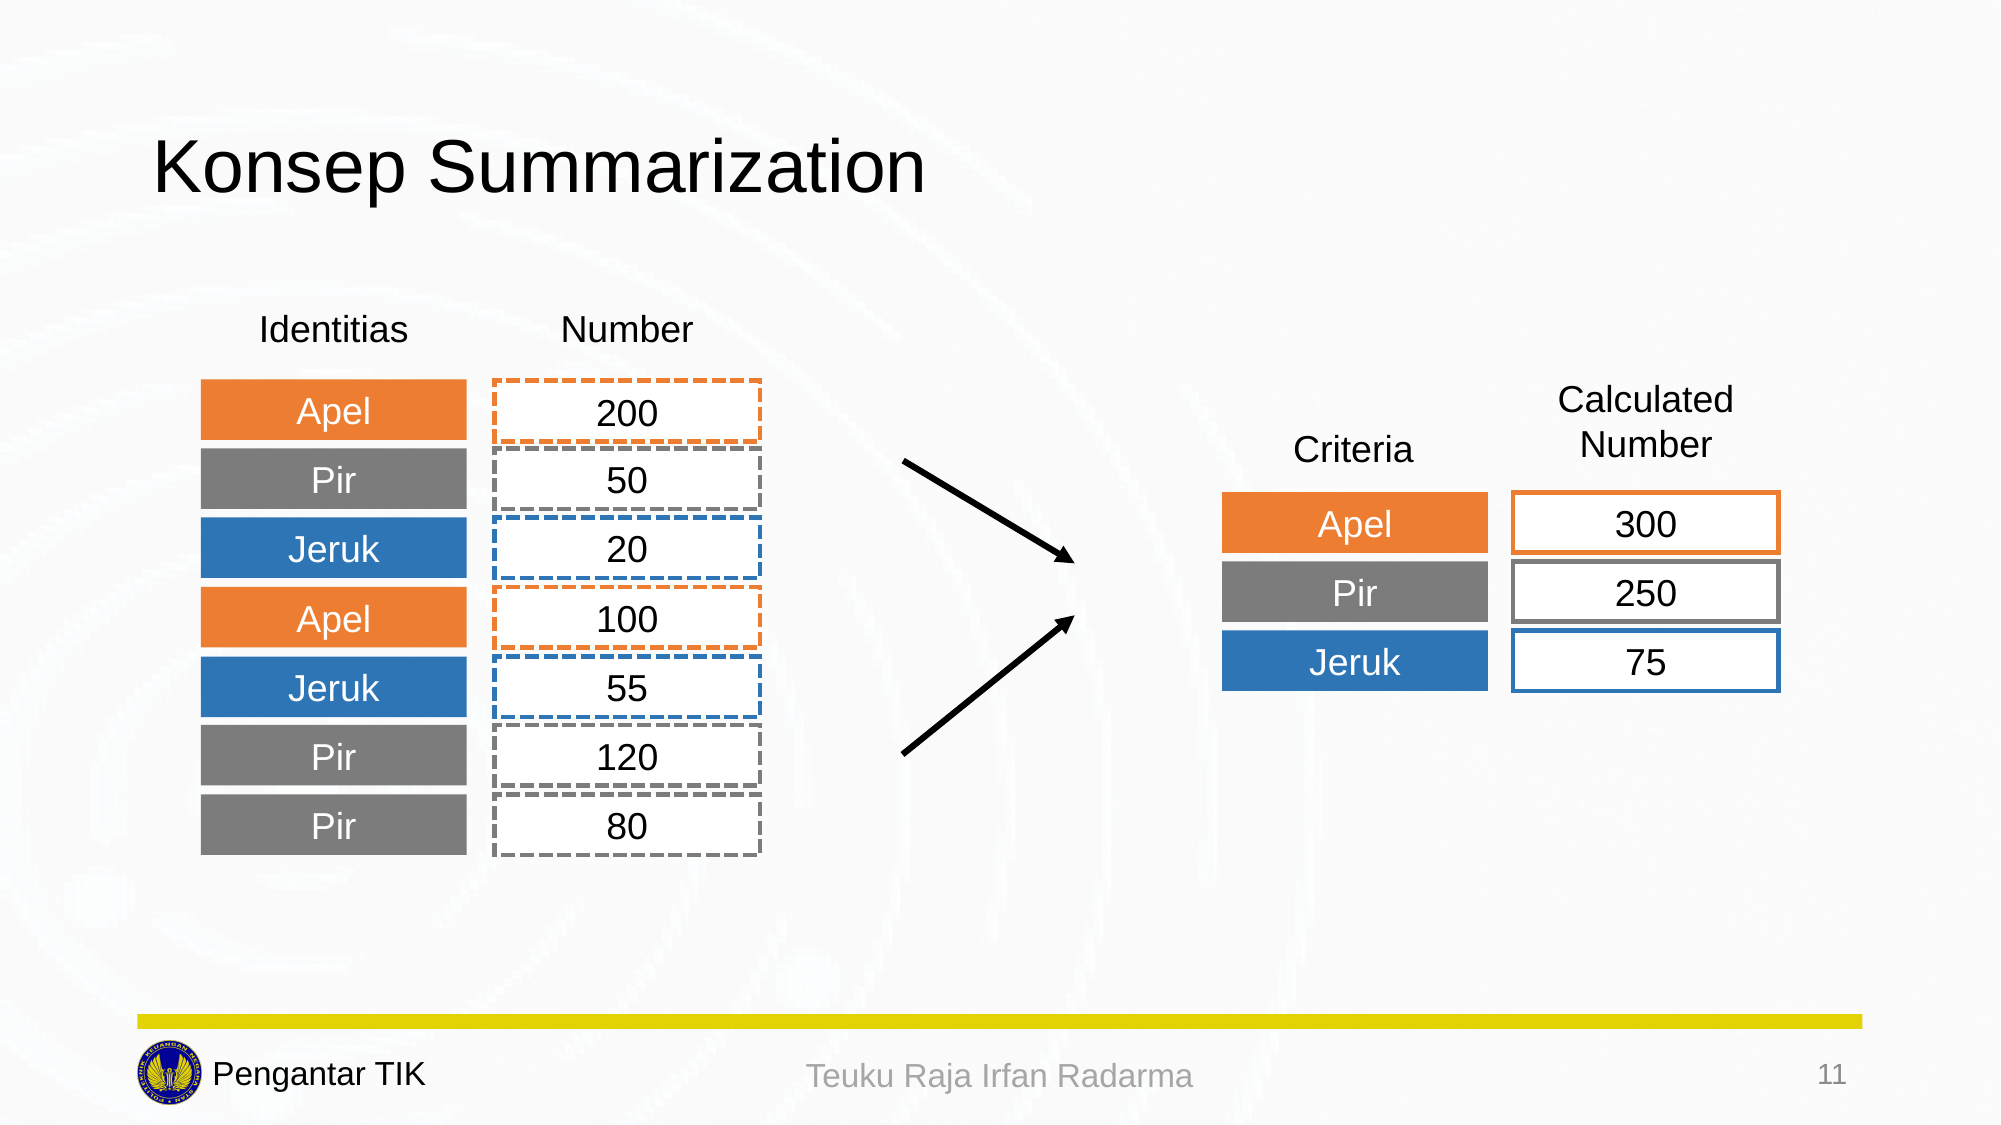

# Konsep Summarization
Identitias
Number
Calculated
Number
Apel
200
Criteria
Pir
50
Apel
300
Jeruk
20
Pir
250
Apel
100
Jeruk
75
Jeruk
55
Pir
120
Pir
80
11